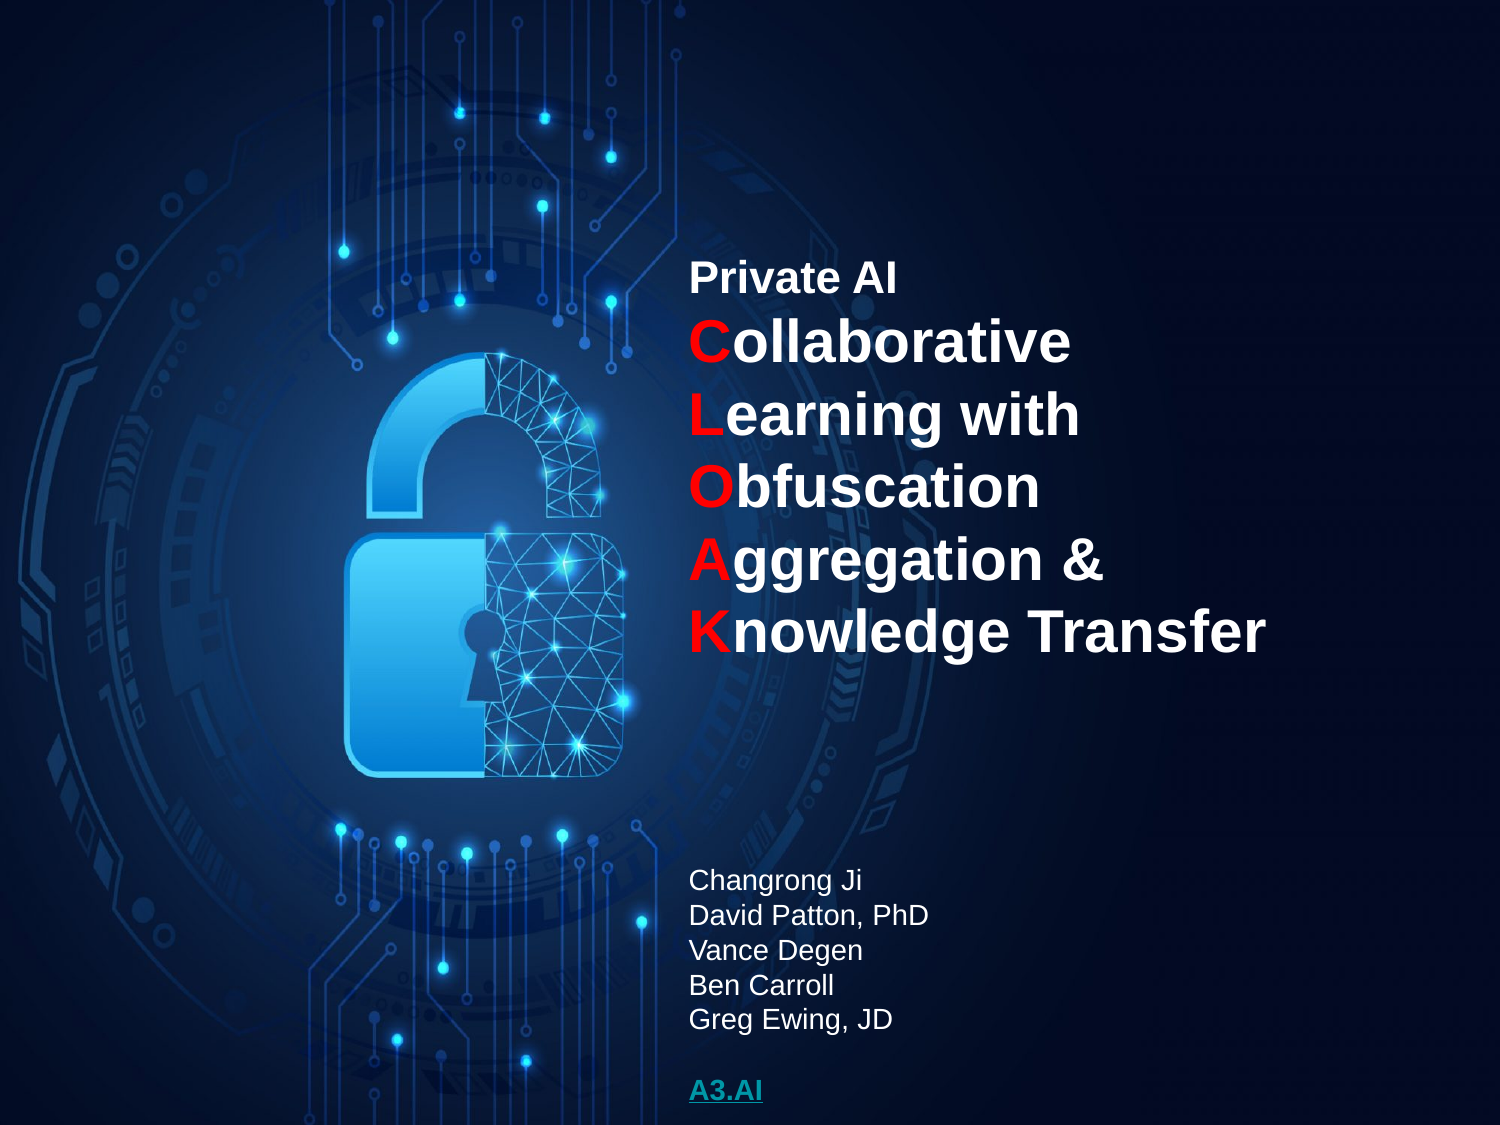

# Private AI
Collaborative
Learning with
Obfuscation
Aggregation &
Knowledge Transfer
Changrong Ji
David Patton, PhD
Vance Degen
Ben Carroll
Greg Ewing, JD

A3.AI